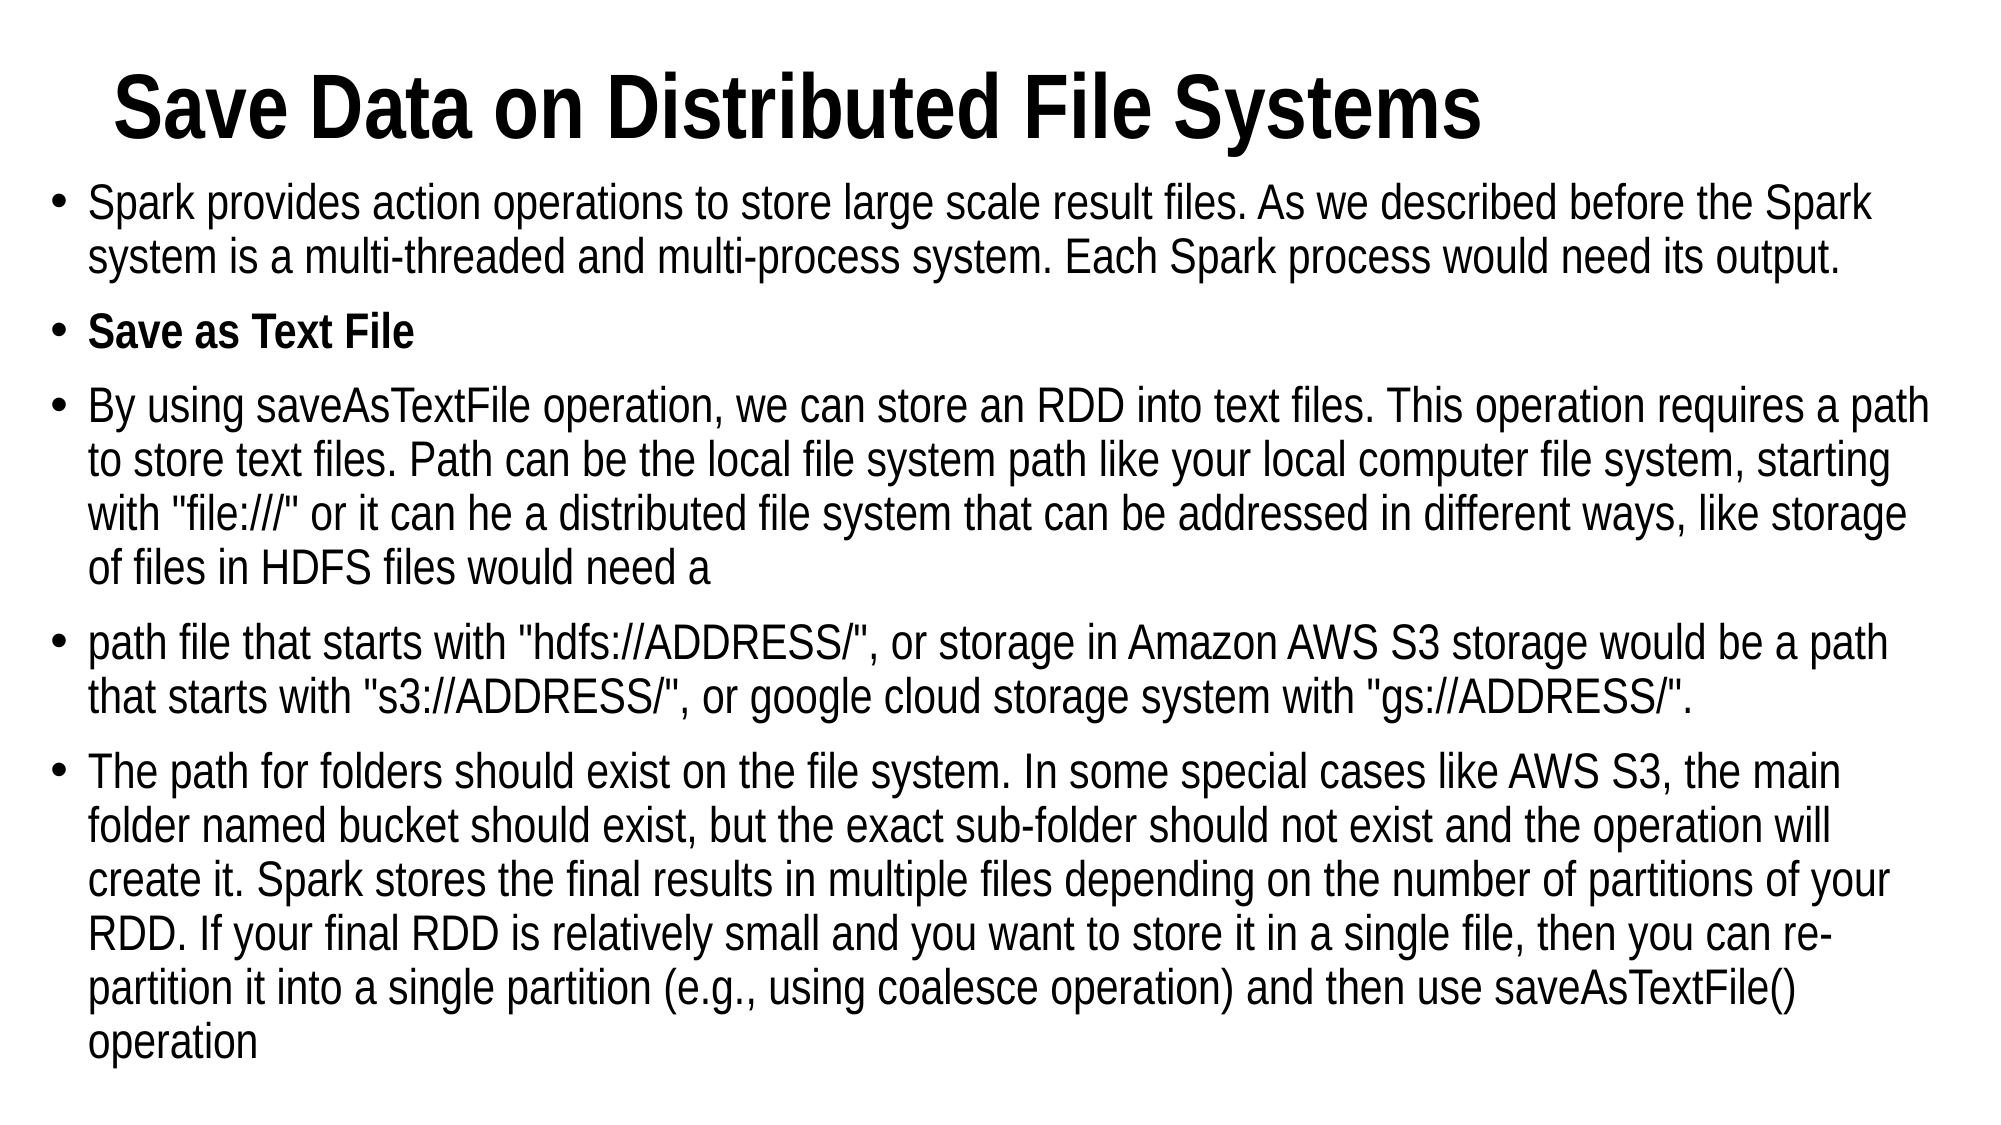

# Save Data on Distributed File Systems
Spark provides action operations to store large scale result files. As we described before the Spark system is a multi-threaded and multi-process system. Each Spark process would need its output.
Save as Text File
By using saveAsTextFile operation, we can store an RDD into text files. This operation requires a path to store text files. Path can be the local file system path like your local computer file system, starting with "file:///" or it can he a distributed file system that can be addressed in different ways, like storage of files in HDFS files would need a
path file that starts with "hdfs://ADDRESS/", or storage in Amazon AWS S3 storage would be a path that starts with "s3://ADDRESS/", or google cloud storage system with "gs://ADDRESS/".
The path for folders should exist on the file system. In some special cases like AWS S3, the main folder named bucket should exist, but the exact sub-folder should not exist and the operation will create it. Spark stores the final results in multiple files depending on the number of partitions of your RDD. If your final RDD is relatively small and you want to store it in a single file, then you can re-partition it into a single partition (e.g., using coalesce operation) and then use saveAsTextFile() operation